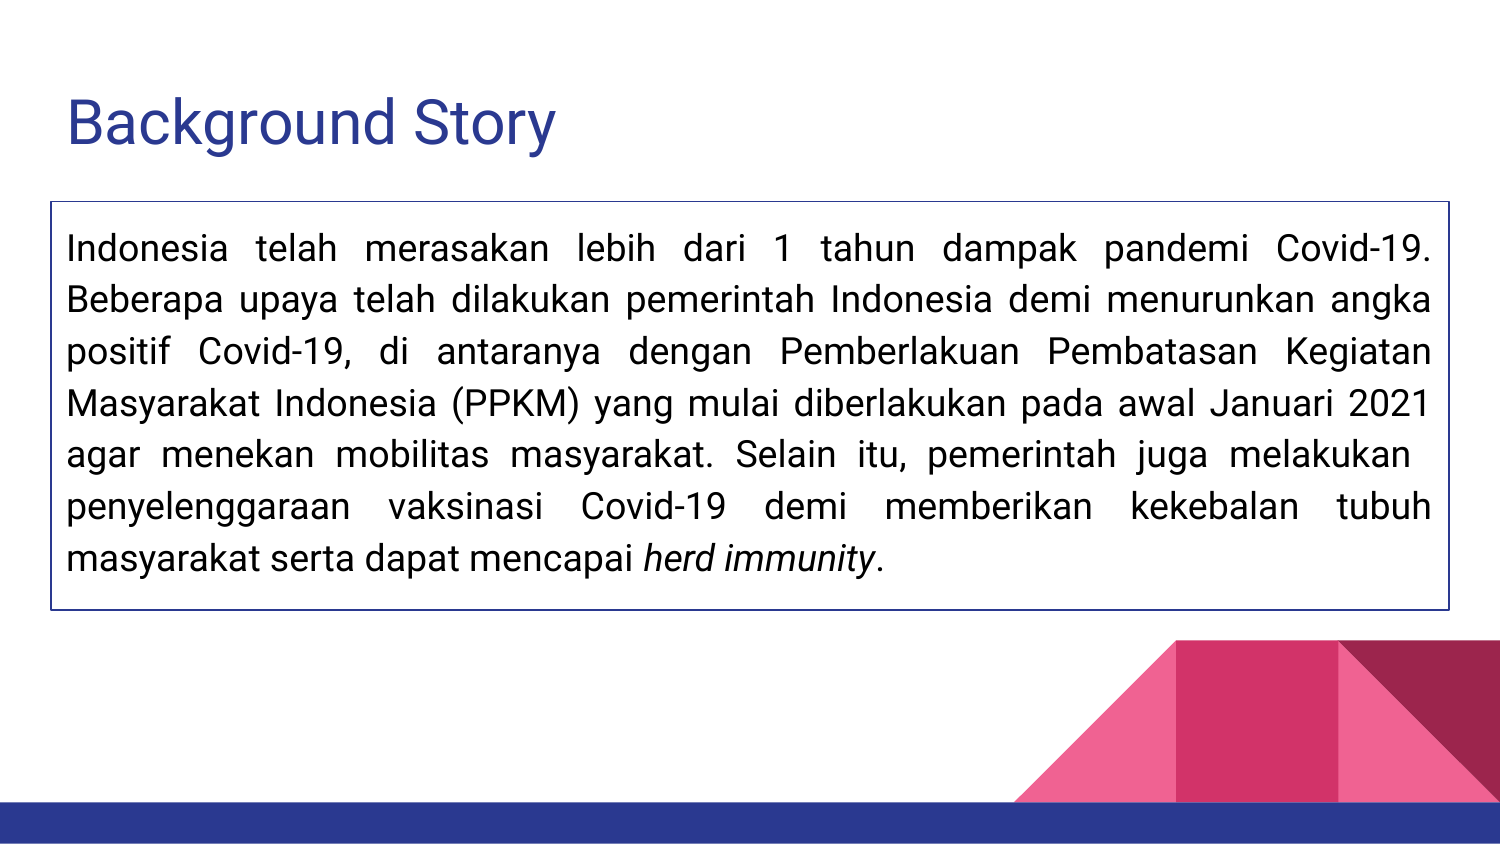

# Background Story
Indonesia telah merasakan lebih dari 1 tahun dampak pandemi Covid-19. Beberapa upaya telah dilakukan pemerintah Indonesia demi menurunkan angka positif Covid-19, di antaranya dengan Pemberlakuan Pembatasan Kegiatan Masyarakat Indonesia (PPKM) yang mulai diberlakukan pada awal Januari 2021 agar menekan mobilitas masyarakat. Selain itu, pemerintah juga melakukan  penyelenggaraan vaksinasi Covid-19 demi memberikan kekebalan tubuh masyarakat serta dapat mencapai herd immunity.